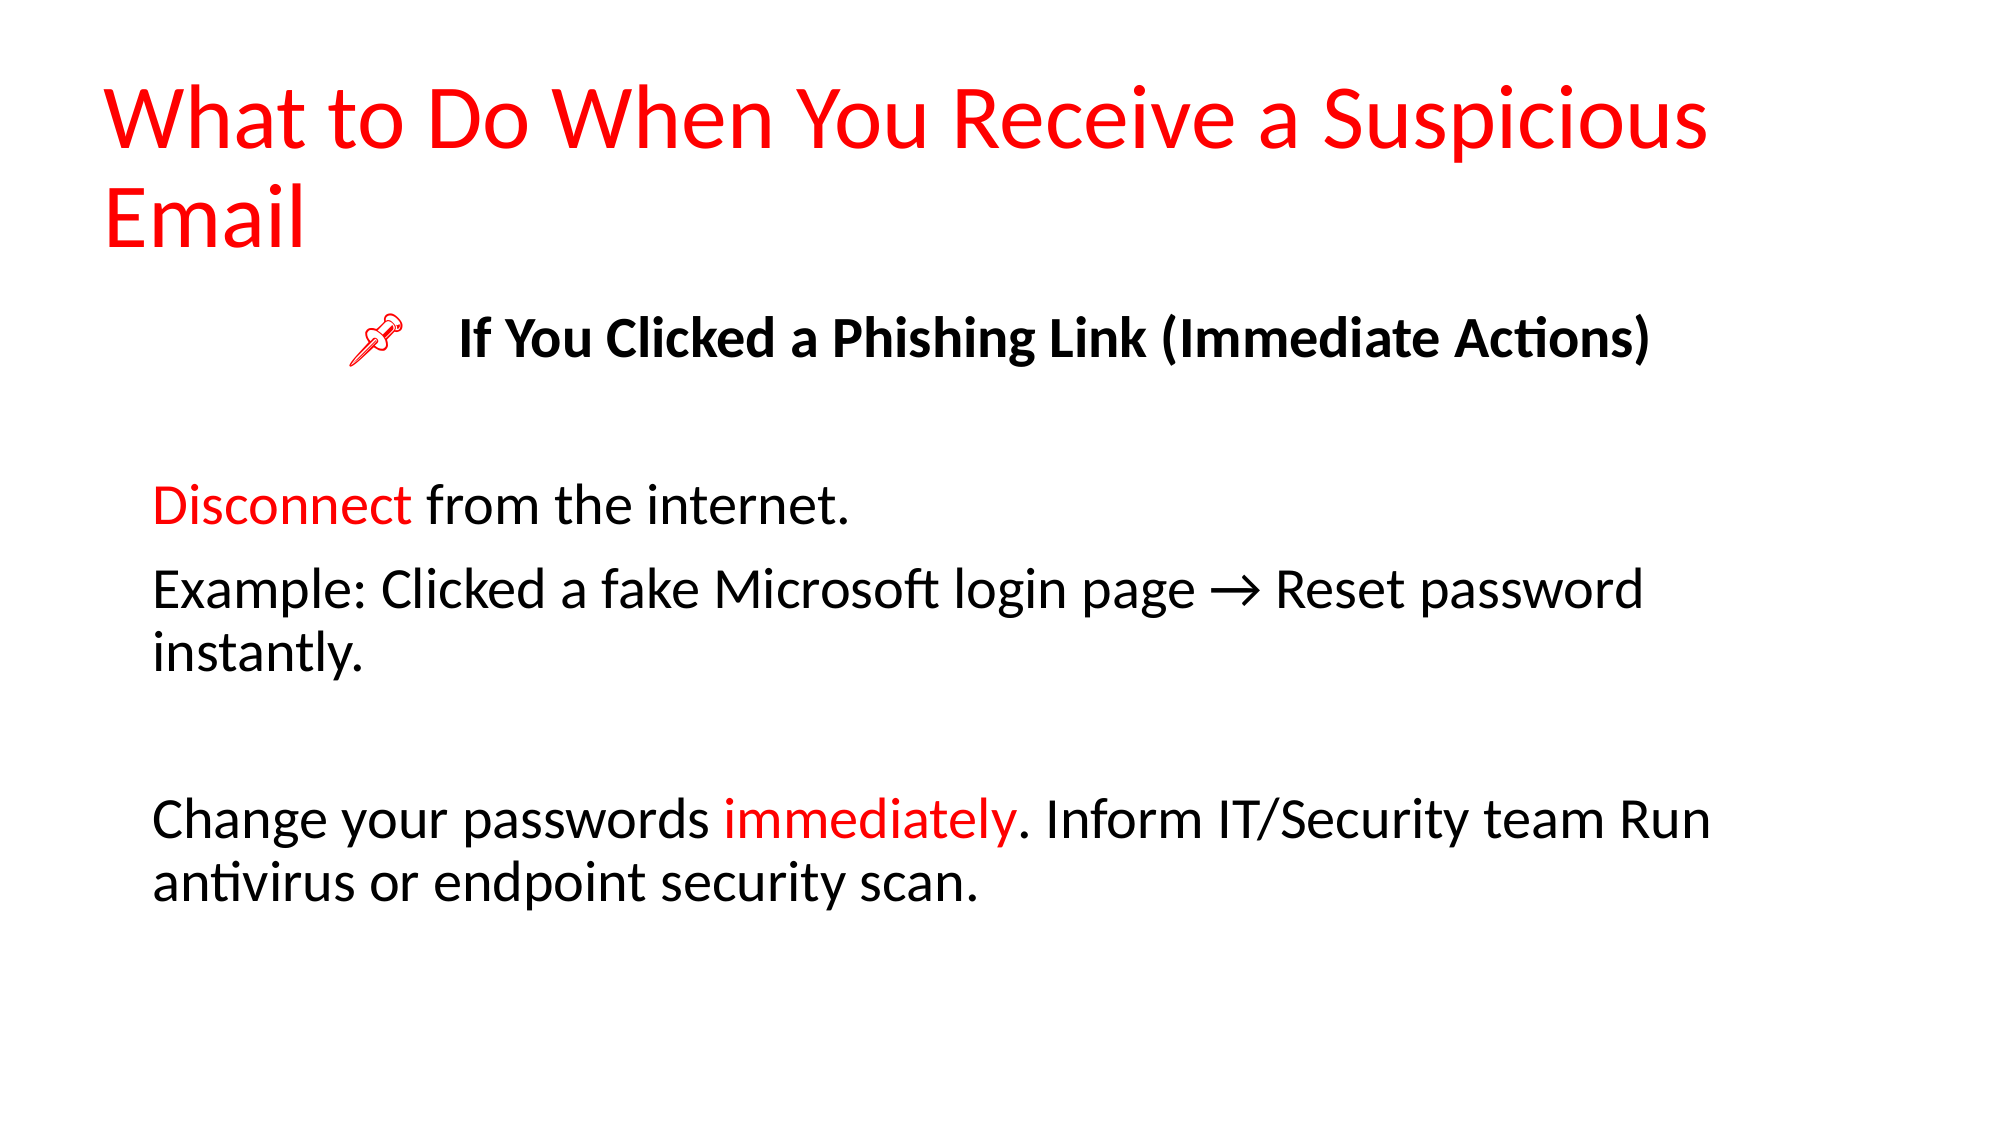

# What to Do When You Receive a Suspicious Email
📌    If You Clicked a Phishing Link (Immediate Actions)

Disconnect from the internet.
Example: Clicked a fake Microsoft login page → Reset password instantly.

Change your passwords immediately. Inform IT/Security team Run antivirus or endpoint security scan.